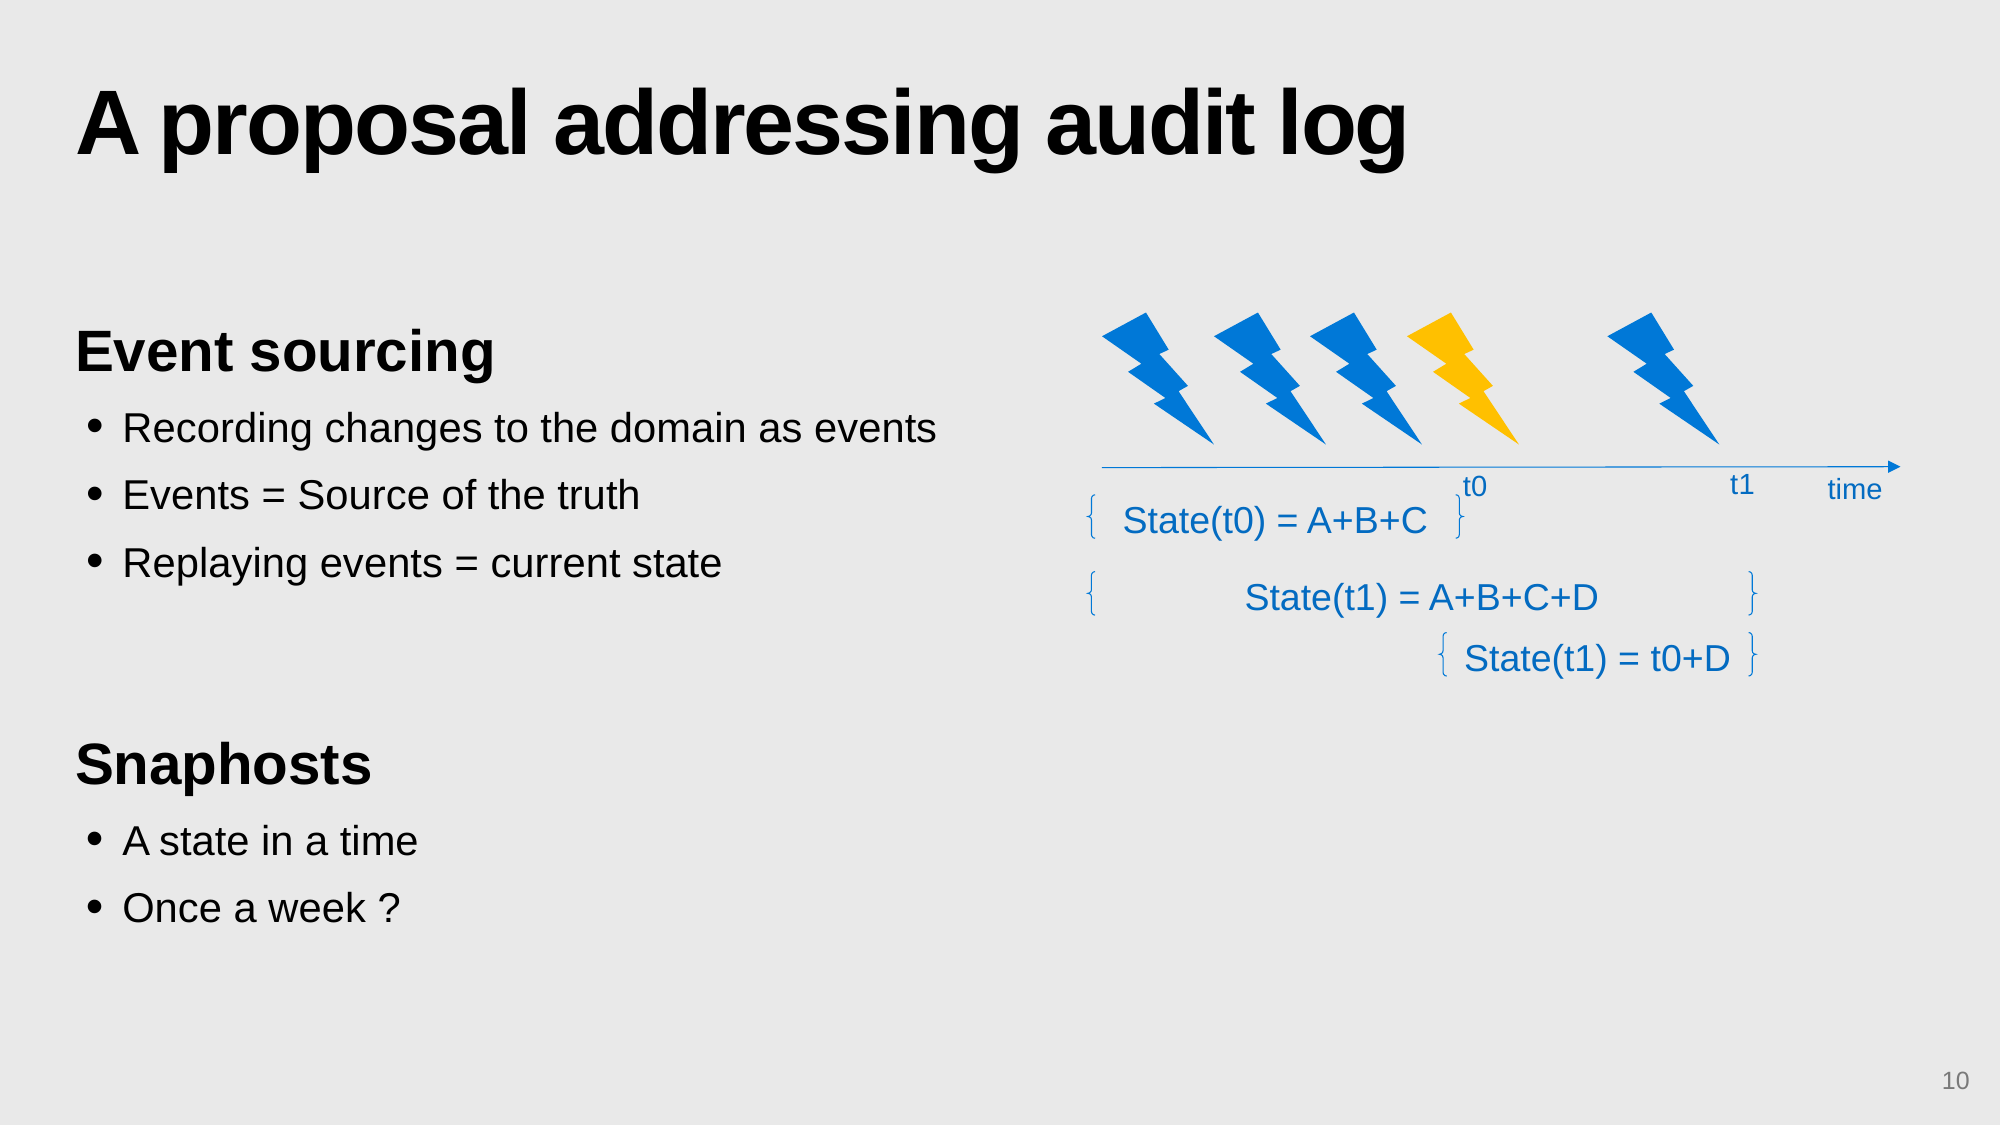

# A proposal addressing audit log
Event sourcing
Recording changes to the domain as events
Events = Source of the truth
Replaying events = current state

t1
time
t0
State(t0) = A+B+C
State(t1) = A+B+C+D
State(t1) = t0+D
Snaphosts
A state in a time
Once a week ?

10